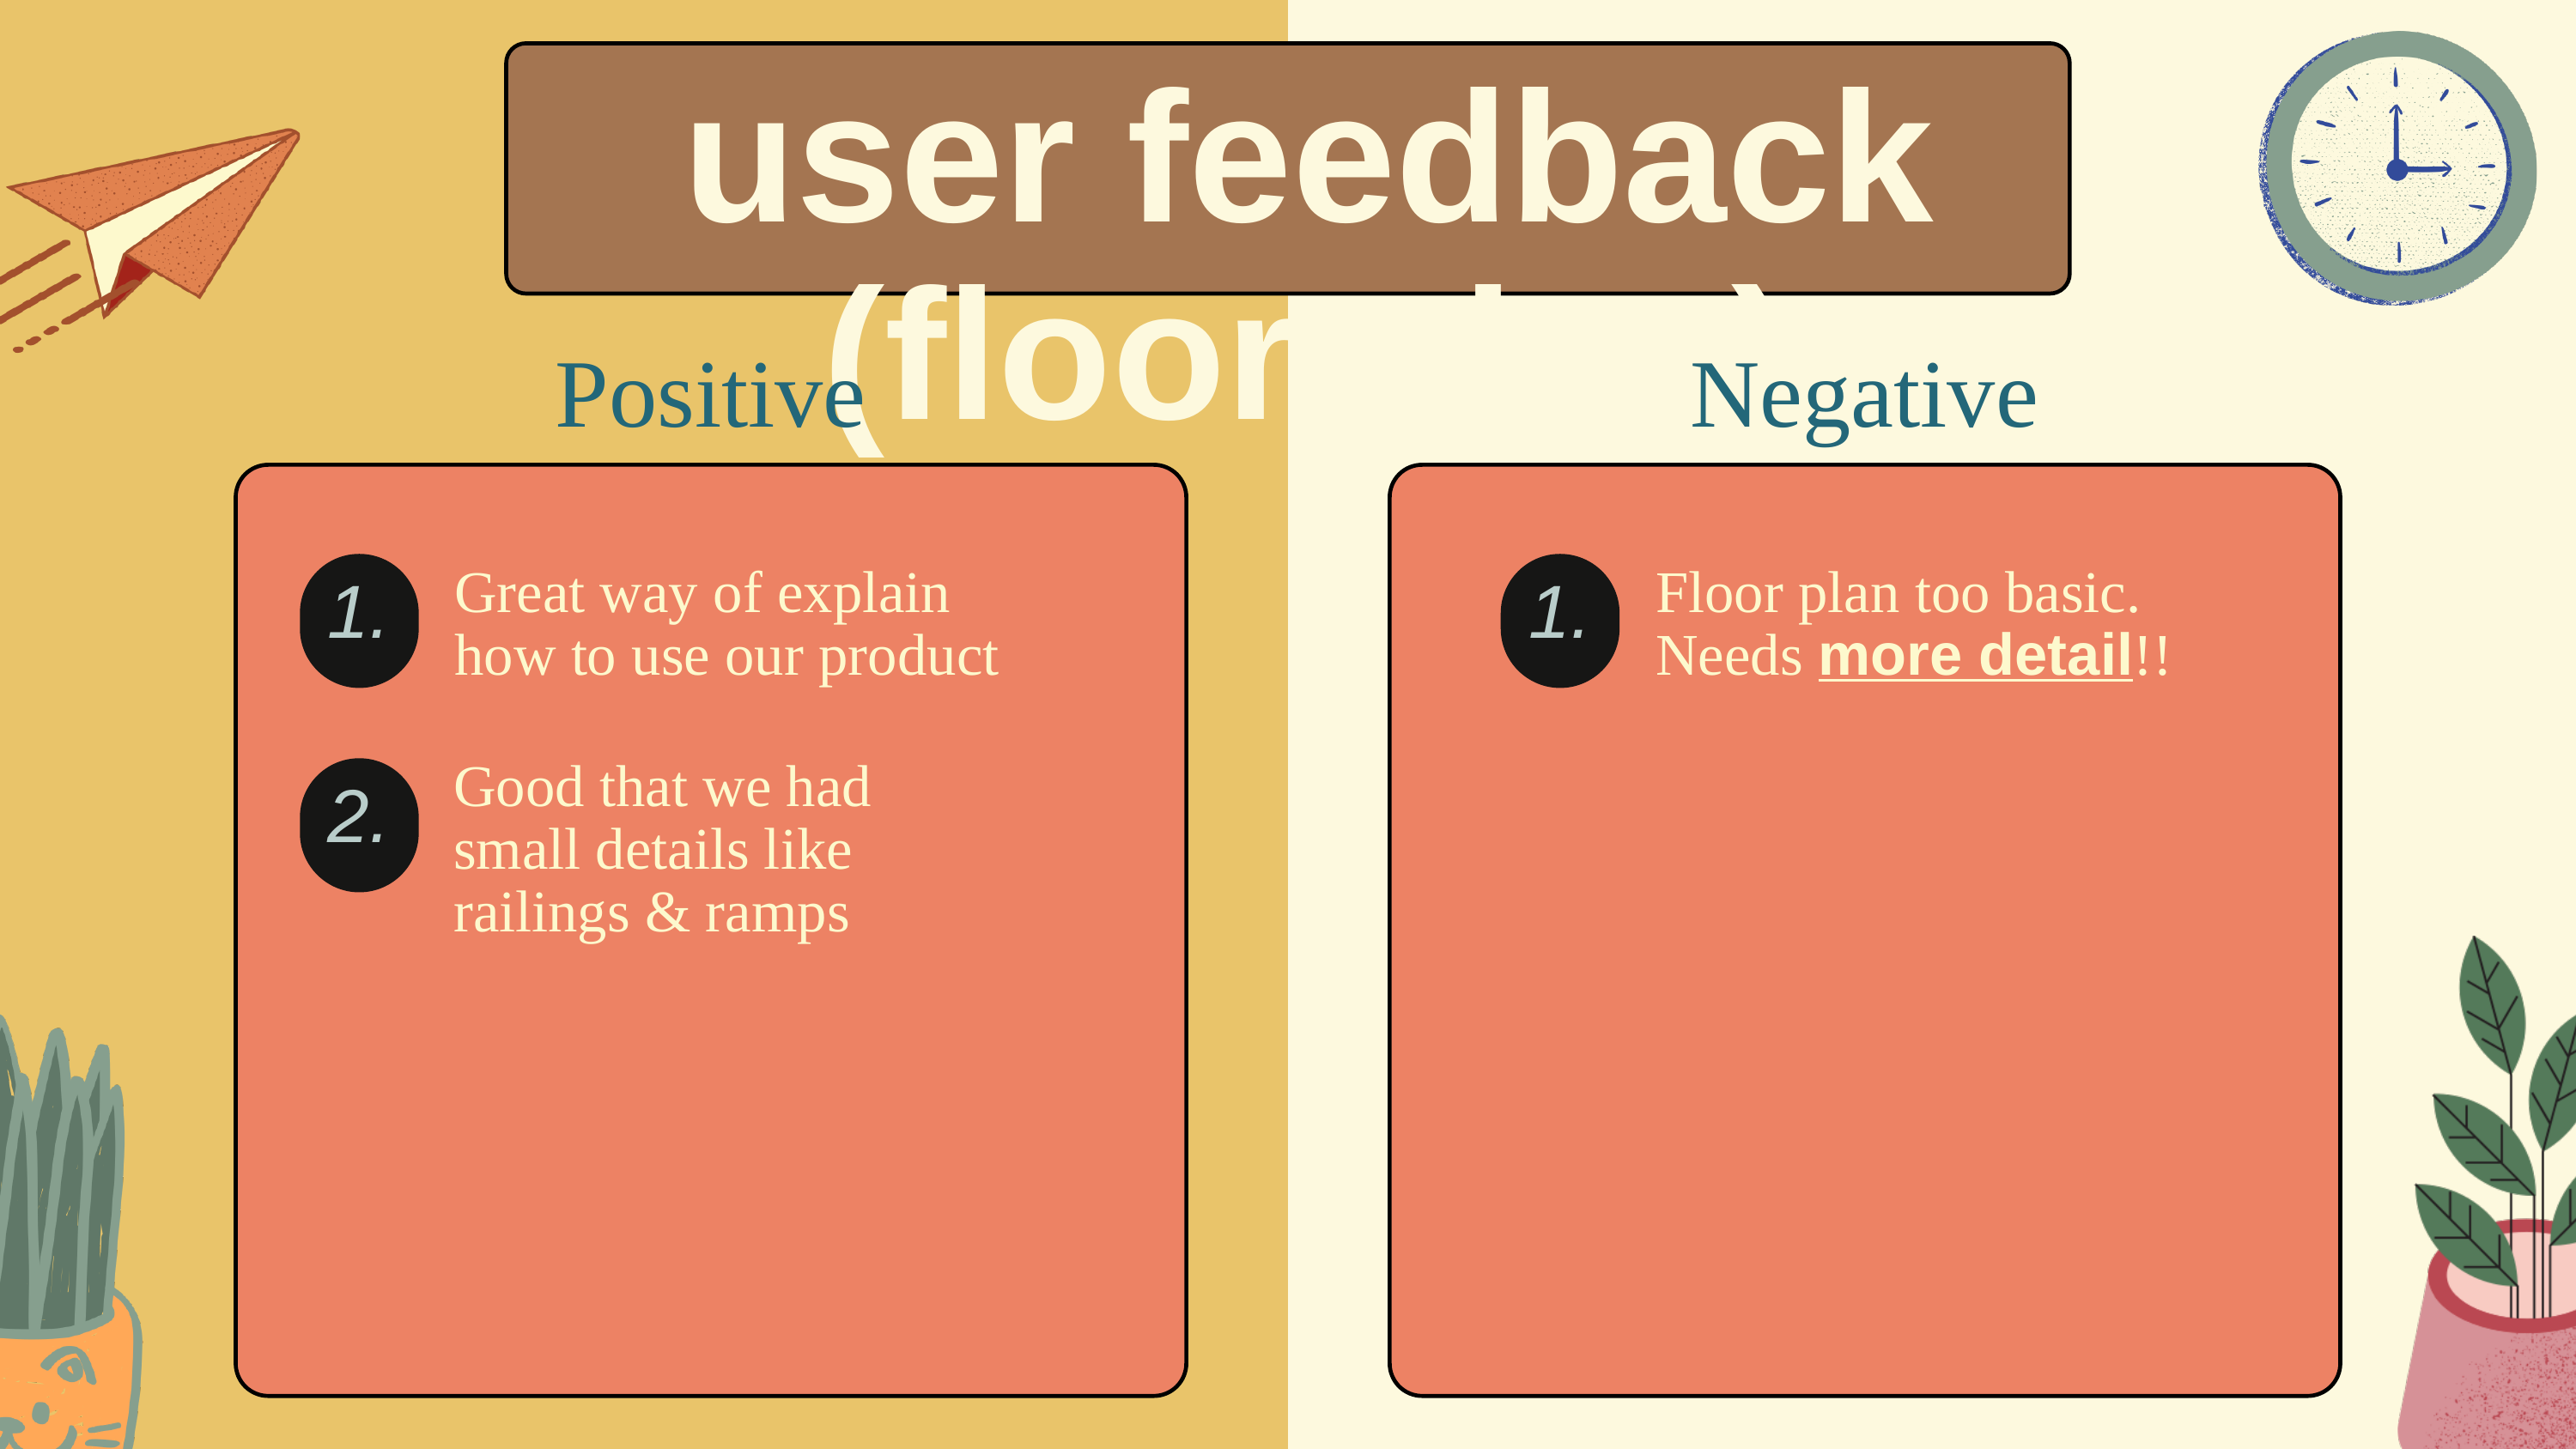

user feedback (floor plan)

Positive
Negative

1.

1.
Great way of explain how to use our product
Floor plan too basic.
Needs more detail!!
Good that we had small details like railings & ramps

2.